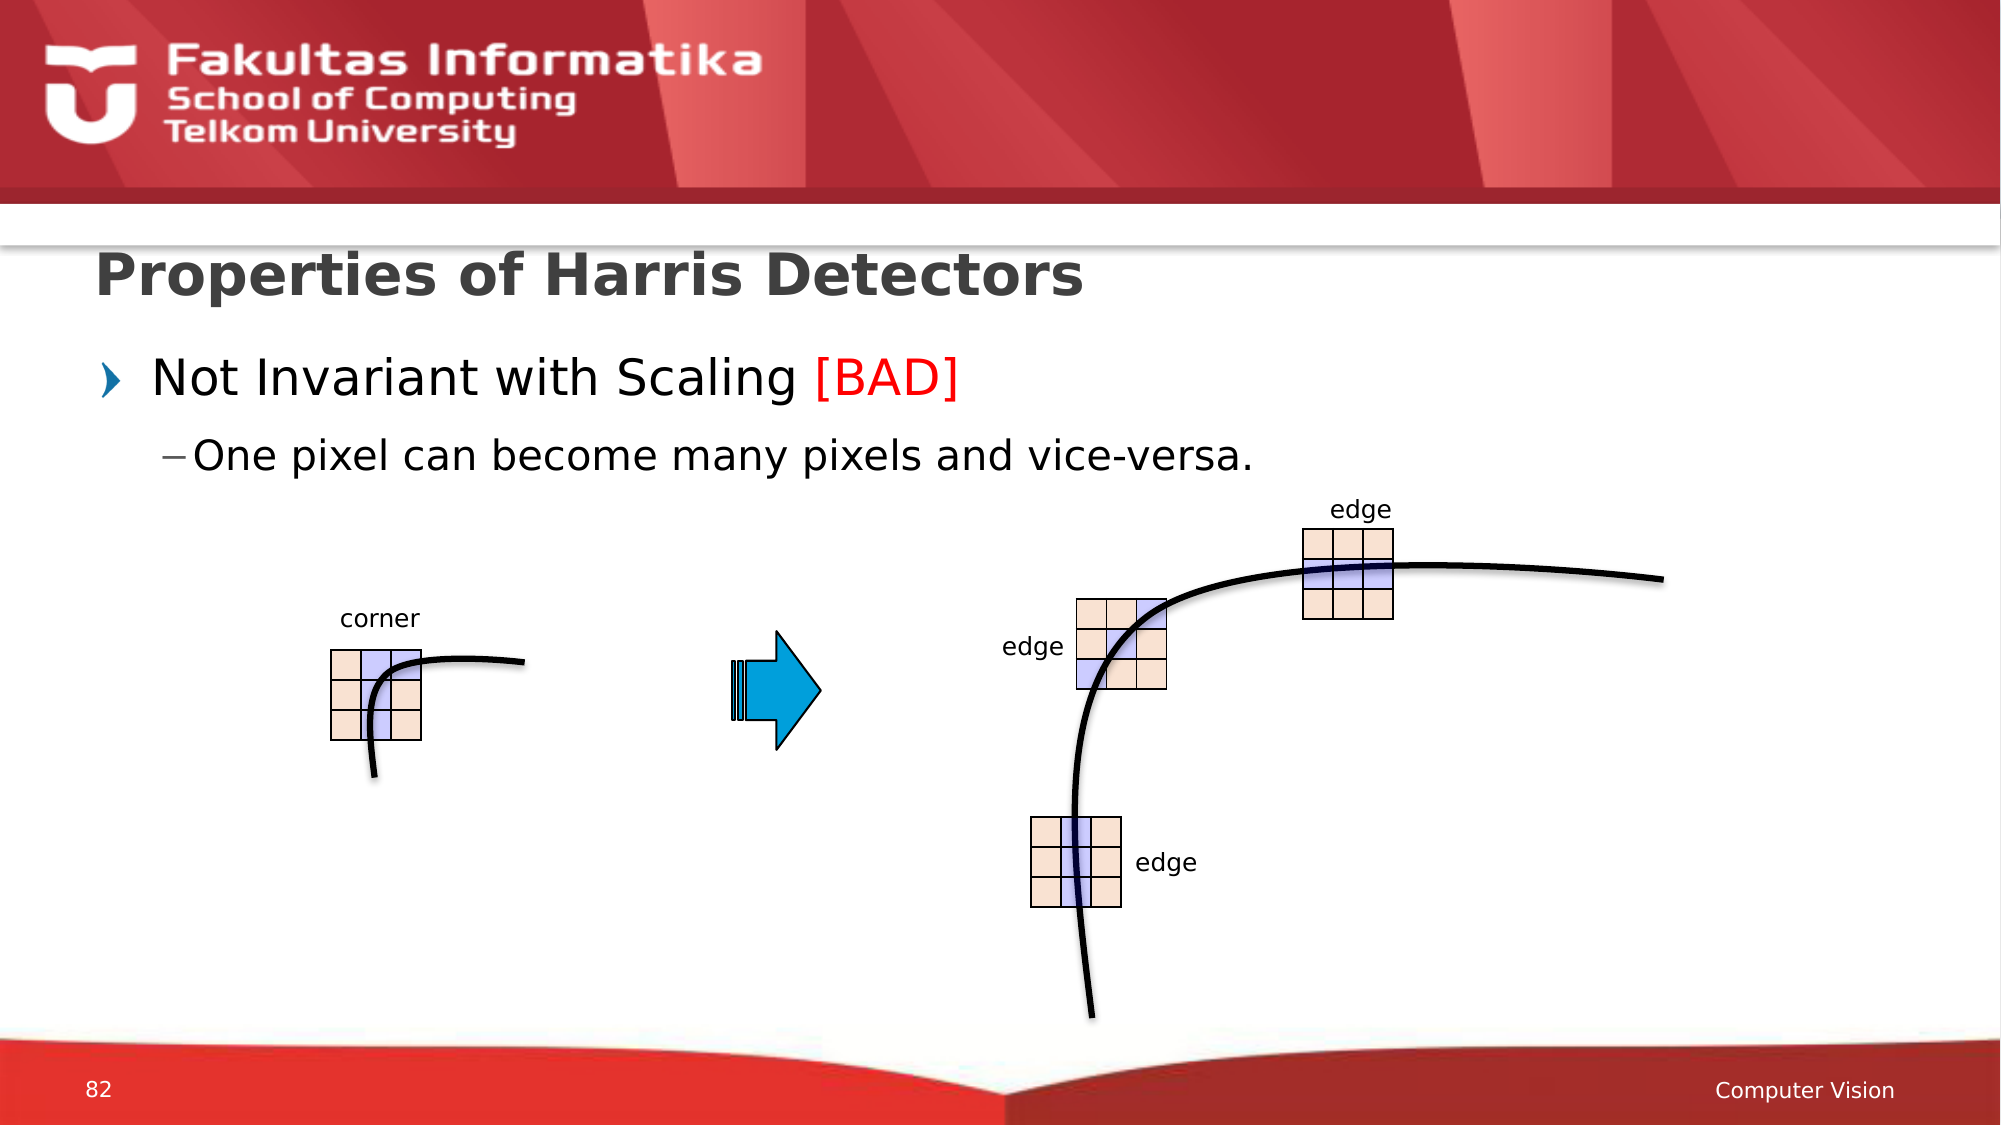

# Properties of Harris Detectors
Not Invariant with Scaling [BAD]
One pixel can become many pixels and vice-versa.
edge
|  |  |  |
| --- | --- | --- |
|  |  |  |
|  |  |  |

corner
|  |  |  |
| --- | --- | --- |
|  |  |  |
|  |  |  |
edge

|  |  |  |
| --- | --- | --- |
|  |  |  |
|  |  |  |

|  |  |  |
| --- | --- | --- |
|  |  |  |
|  |  |  |
edge
Computer Vision
82